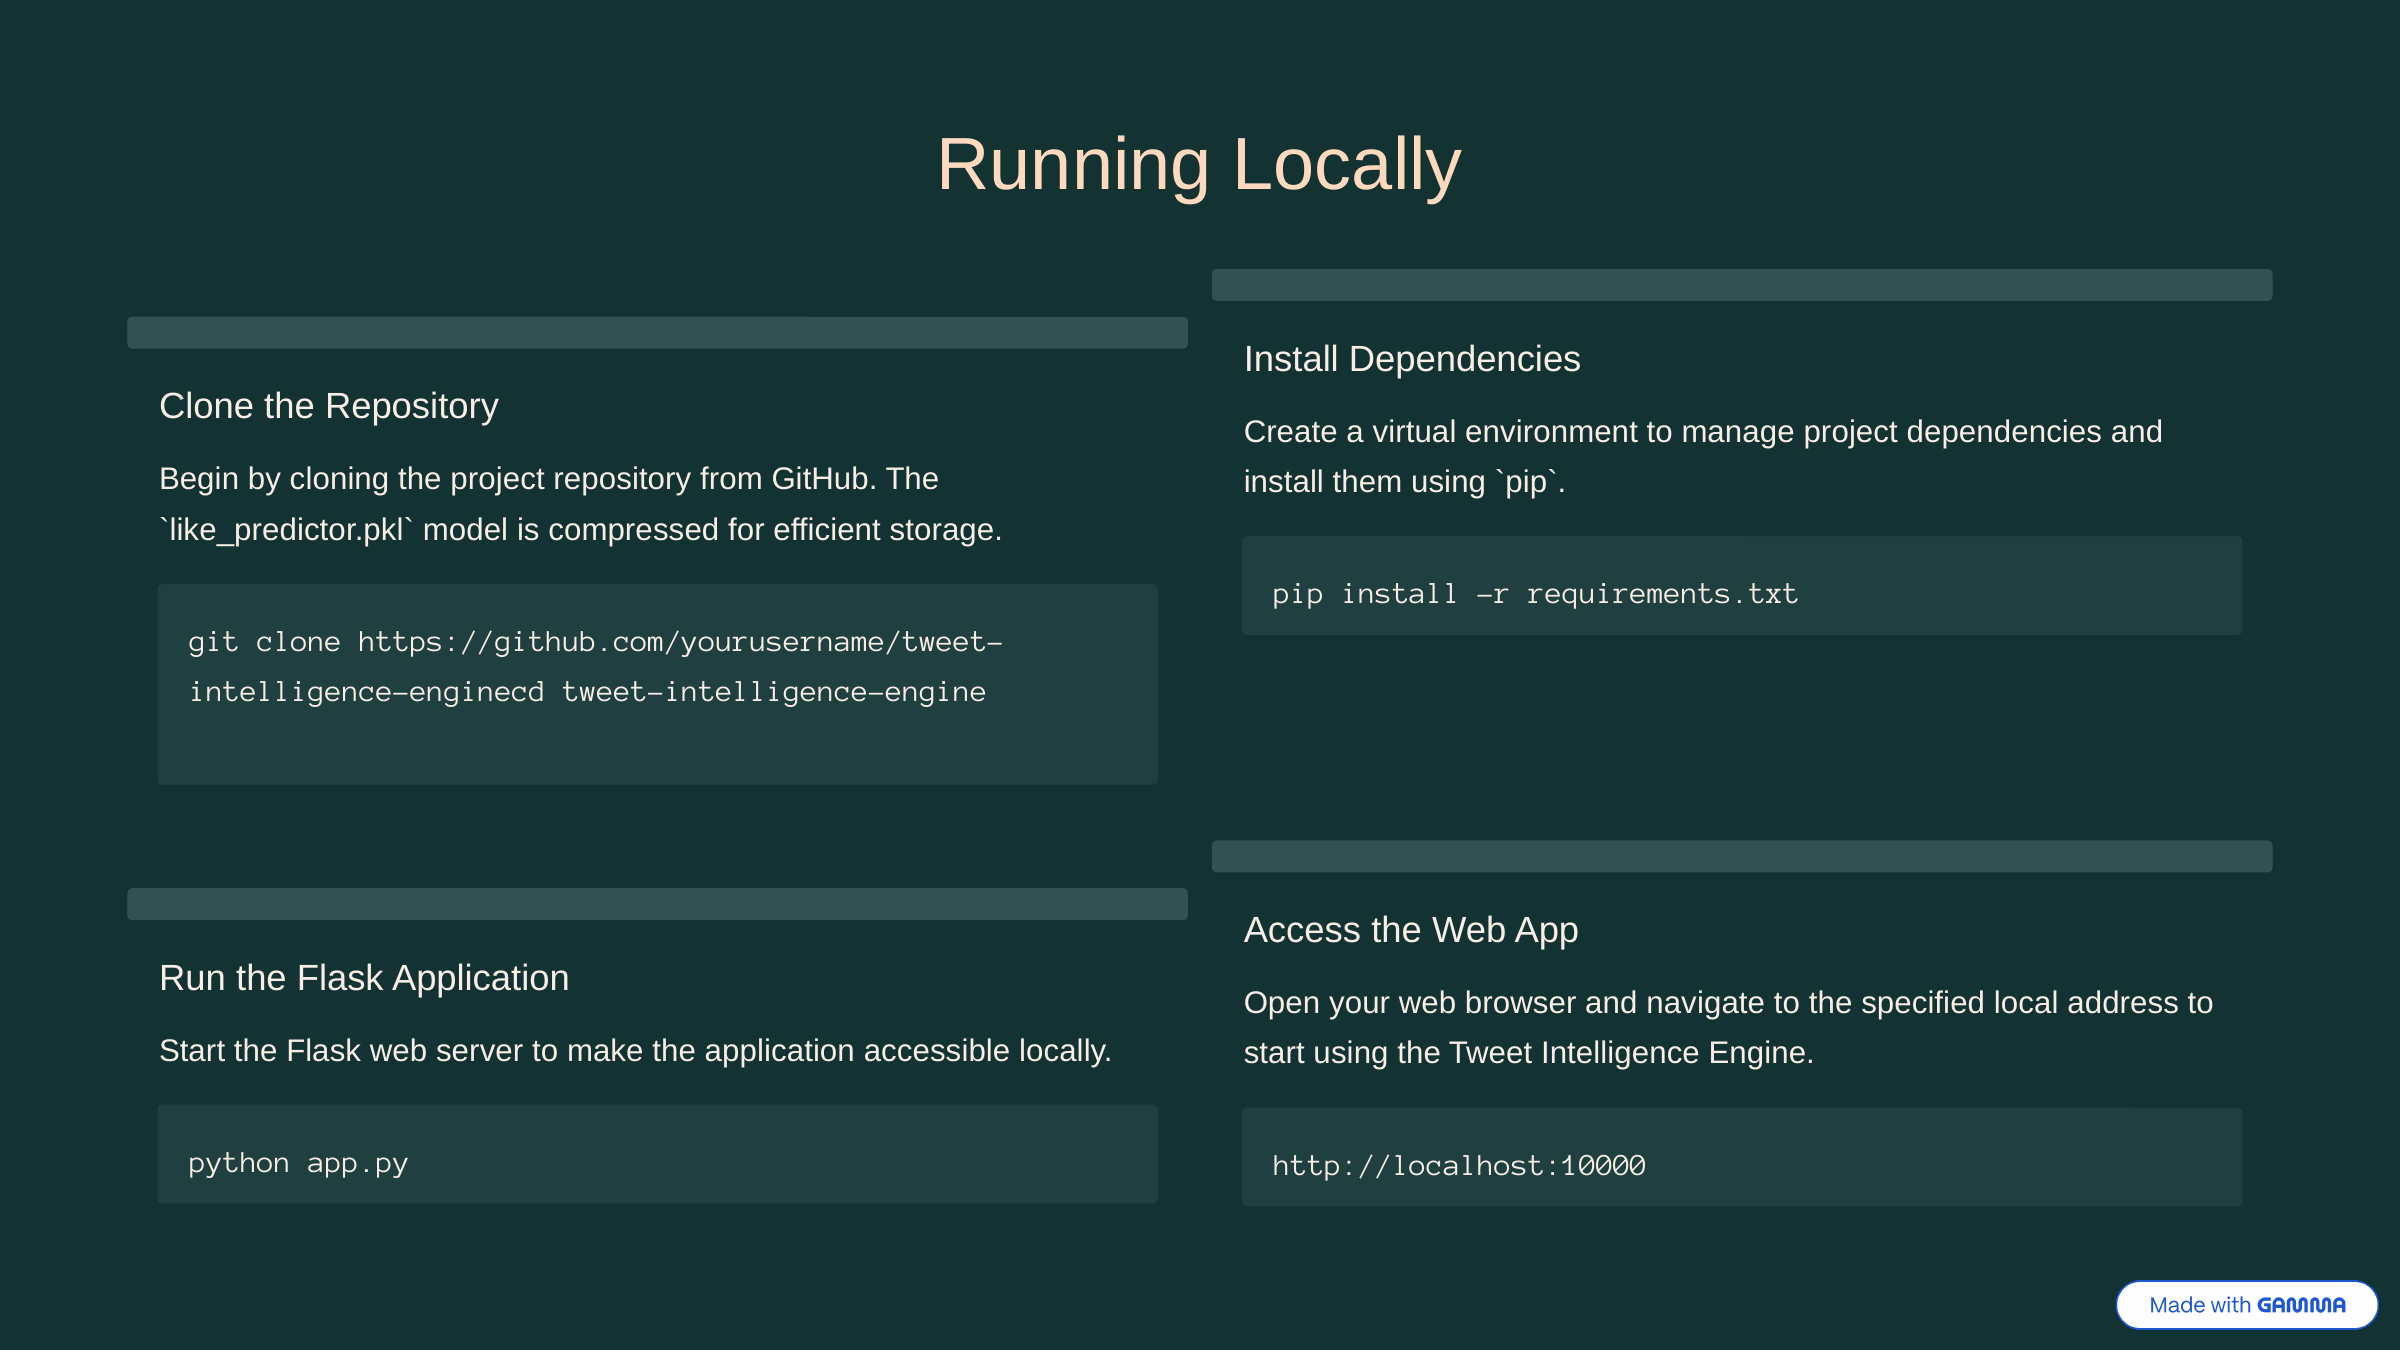

Running Locally

Install Dependencies
Clone the Repository
Create a virtual environment to manage project dependencies and install them using `pip`.
Begin by cloning the project repository from GitHub. The `like_predictor.pkl` model is compressed for efficient storage.

pip install -r requirements.txt

git clone https://github.com/yourusername/tweet-intelligence-enginecd tweet-intelligence-engine

Access the Web App
Run the Flask Application
Open your web browser and navigate to the specified local address to start using the Tweet Intelligence Engine.
Start the Flask web server to make the application accessible locally.

python app.py
http://localhost:10000